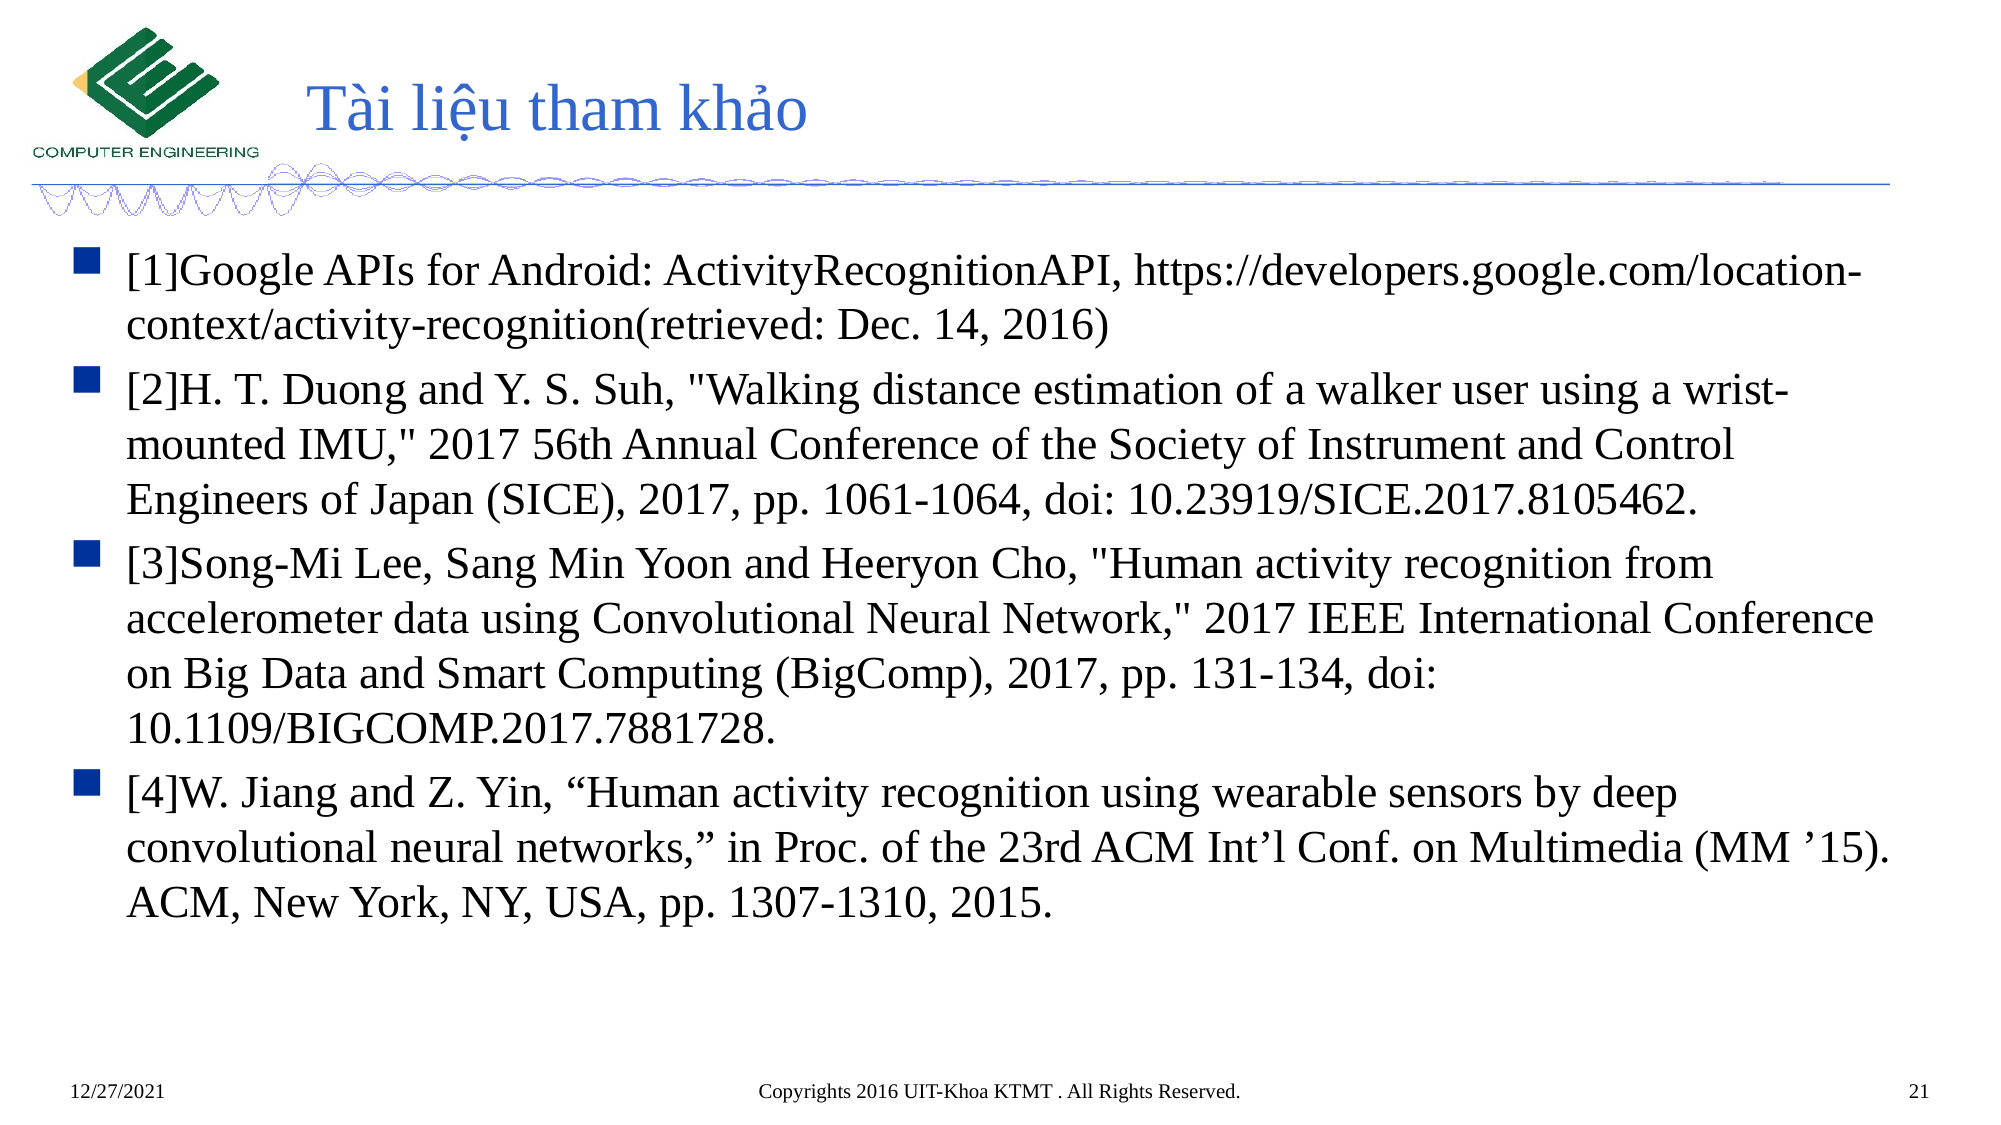

# Tài liệu tham khảo
[1]Google APIs for Android: ActivityRecognitionAPI, https://developers.google.com/location-context/activity-recognition(retrieved: Dec. 14, 2016)
[2]H. T. Duong and Y. S. Suh, "Walking distance estimation of a walker user using a wrist-mounted IMU," 2017 56th Annual Conference of the Society of Instrument and Control Engineers of Japan (SICE), 2017, pp. 1061-1064, doi: 10.23919/SICE.2017.8105462.
[3]Song-Mi Lee, Sang Min Yoon and Heeryon Cho, "Human activity recognition from accelerometer data using Convolutional Neural Network," 2017 IEEE International Conference on Big Data and Smart Computing (BigComp), 2017, pp. 131-134, doi: 10.1109/BIGCOMP.2017.7881728.
[4]W. Jiang and Z. Yin, “Human activity recognition using wearable sensors by deep convolutional neural networks,” in Proc. of the 23rd ACM Int’l Conf. on Multimedia (MM ’15). ACM, New York, NY, USA, pp. 1307-1310, 2015.

Copyrights 2016 UIT-Khoa KTMT . All Rights Reserved.
21
12/27/2021